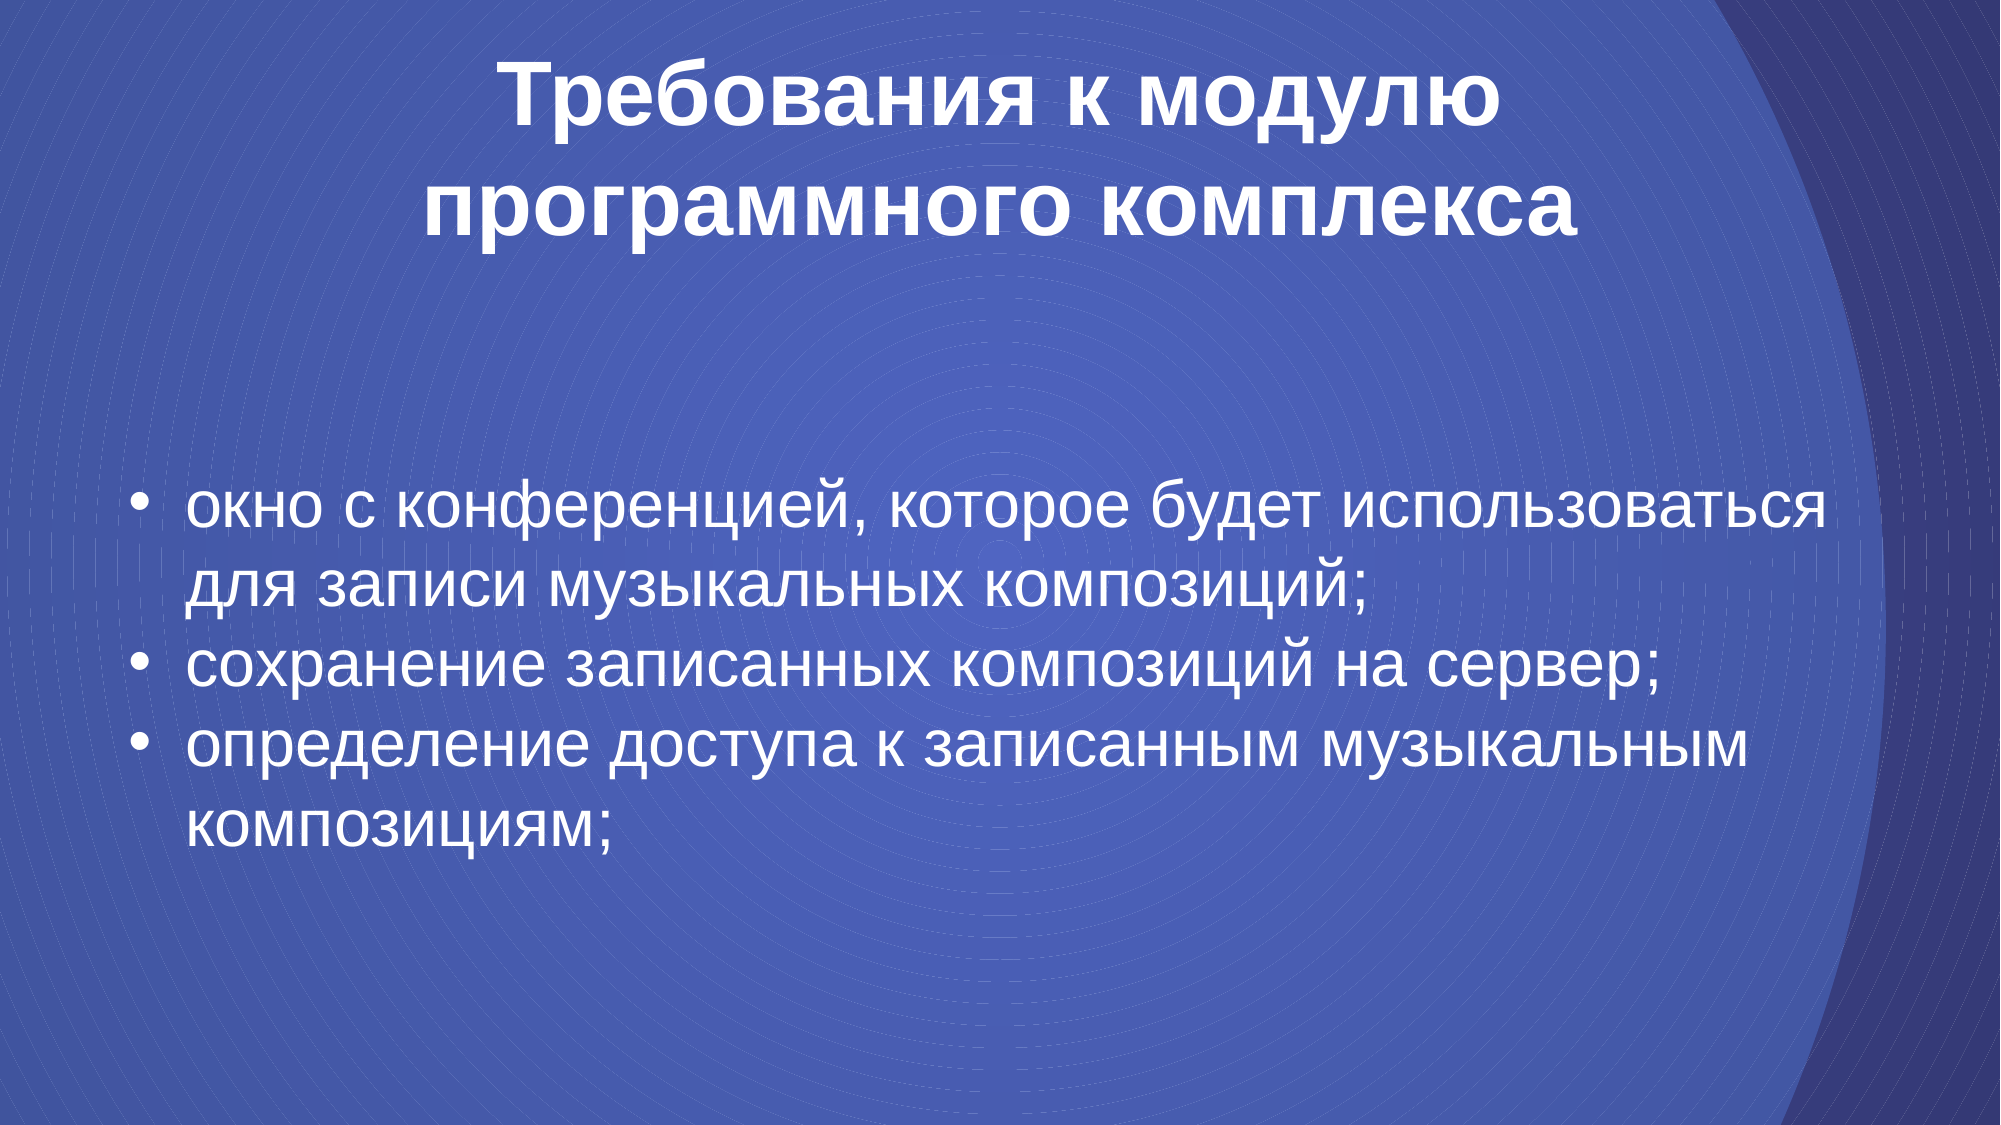

Цель работы
Анализ существующих решений
Требования к модулю
программного комплекса
окно с конференцией, которое будет использоваться для записи музыкальных композиций;
сохранение записанных композиций на сервер;
определение доступа к записанным музыкальным композициям;